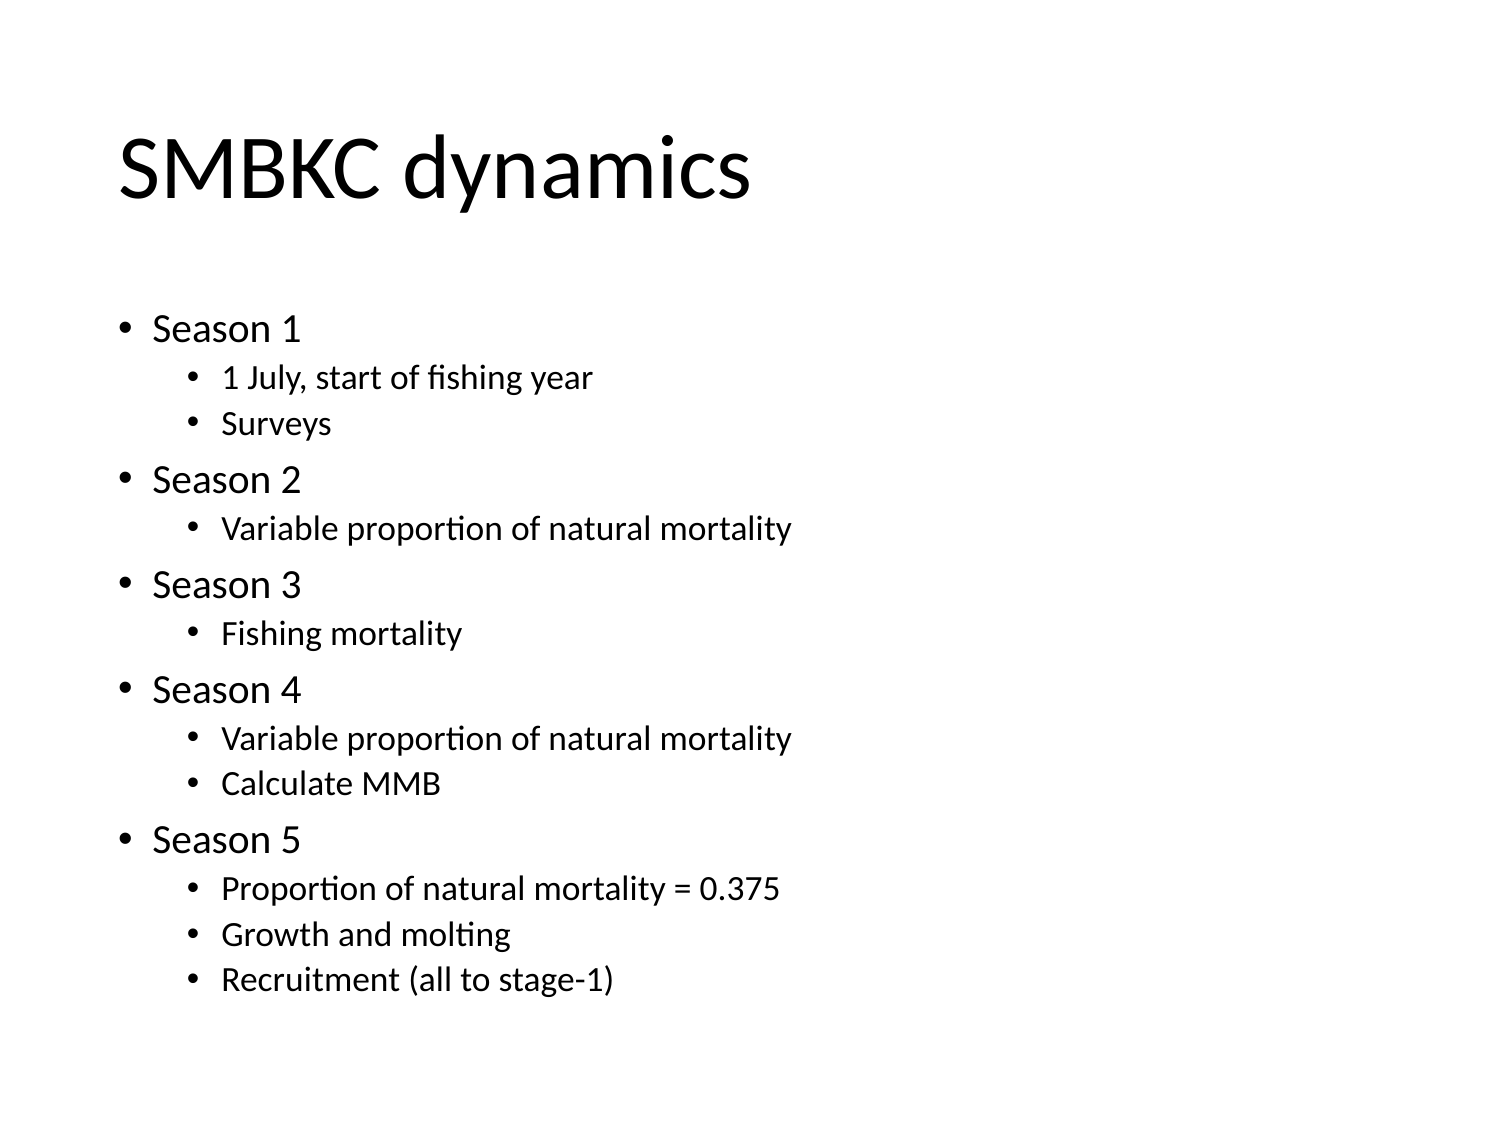

# SMBKC dynamics
Season 1
1 July, start of fishing year
Surveys
Season 2
Variable proportion of natural mortality
Season 3
Fishing mortality
Season 4
Variable proportion of natural mortality
Calculate MMB
Season 5
Proportion of natural mortality = 0.375
Growth and molting
Recruitment (all to stage-1)